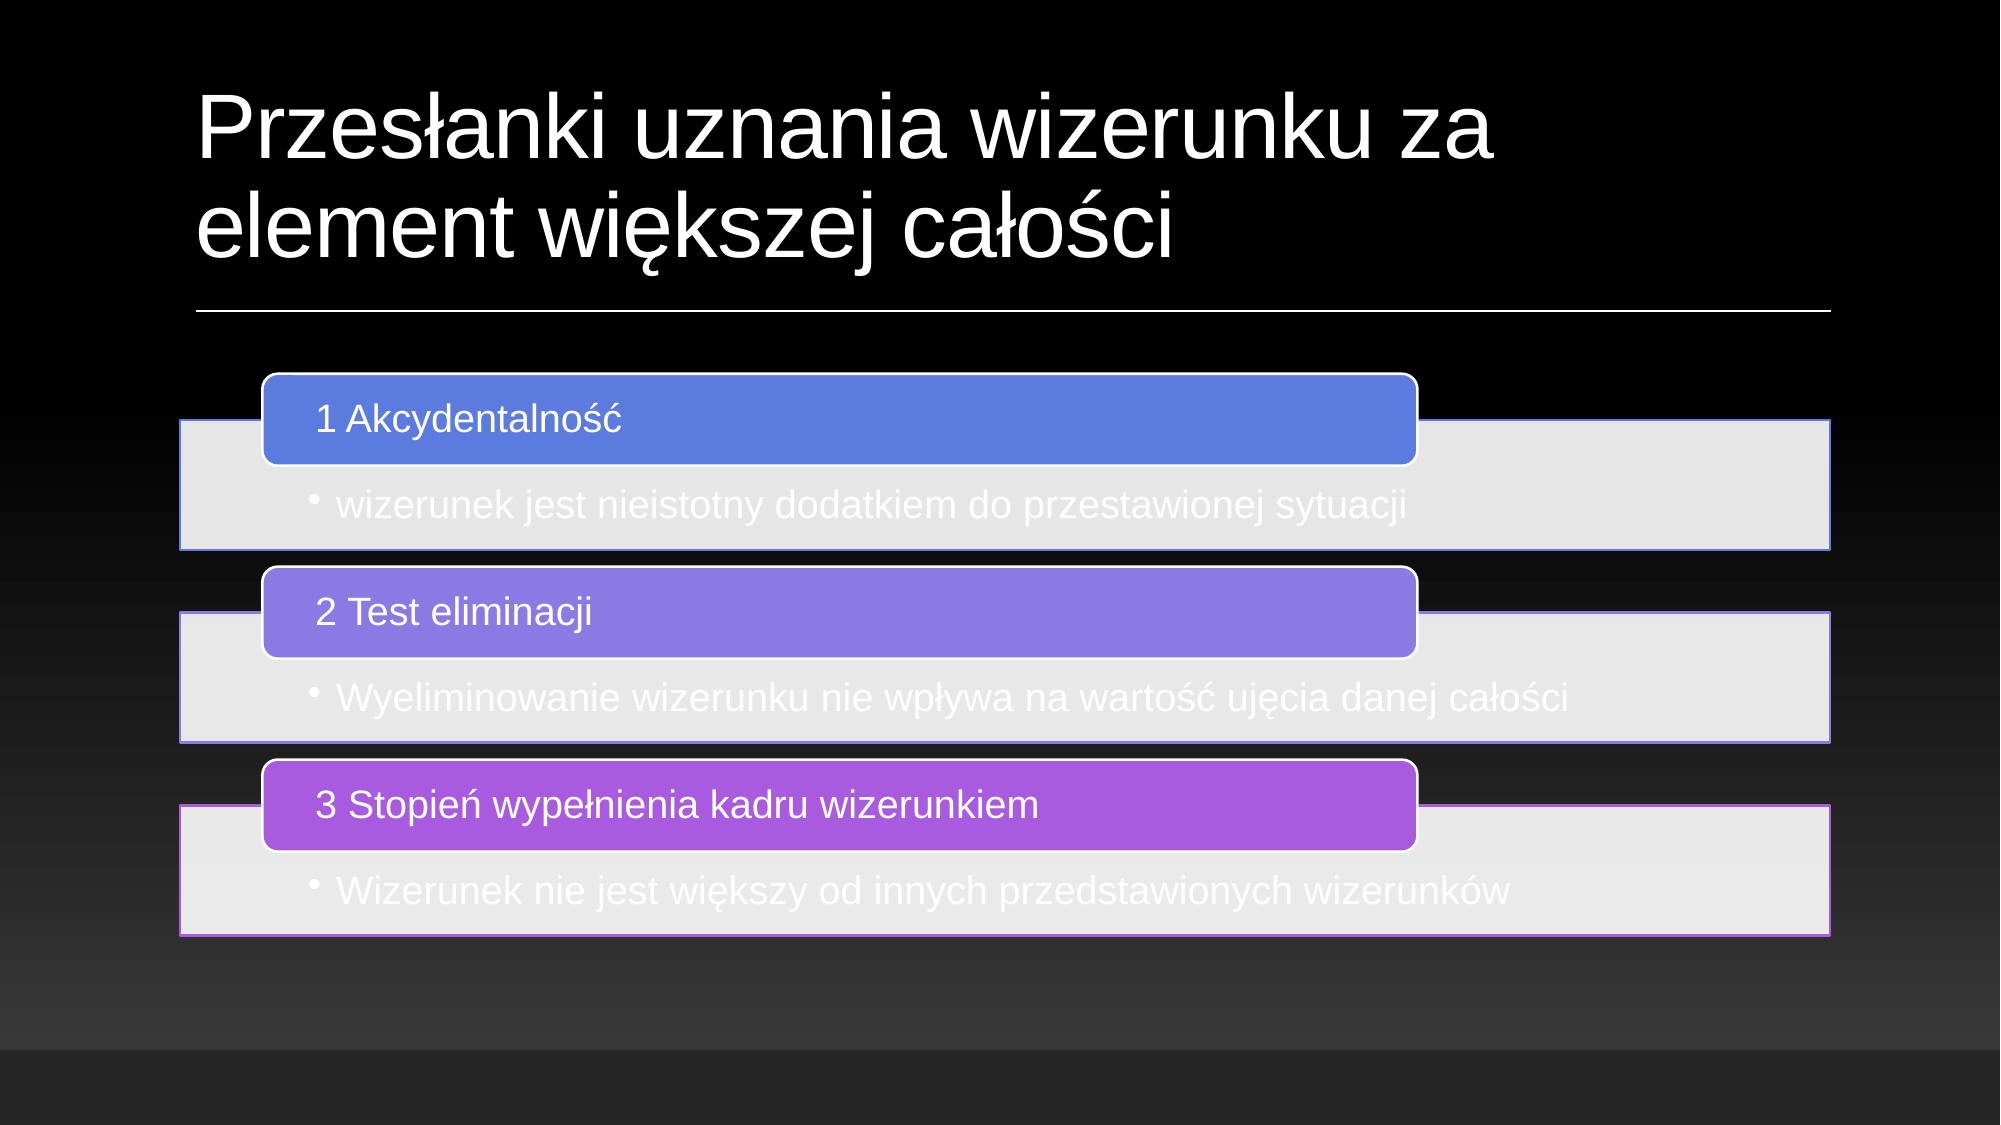

# Przesłanki uznania wizerunku za element większej całości
wizerunek jest nieistotny dodatkiem do przestawionej sytuacji
1 Akcydentalność
Wyeliminowanie wizerunku nie wpływa na wartość ujęcia danej całości
2 Test eliminacji
Wizerunek nie jest większy od innych przedstawionych wizerunków
3 Stopień wypełnienia kadru wizerunkiem